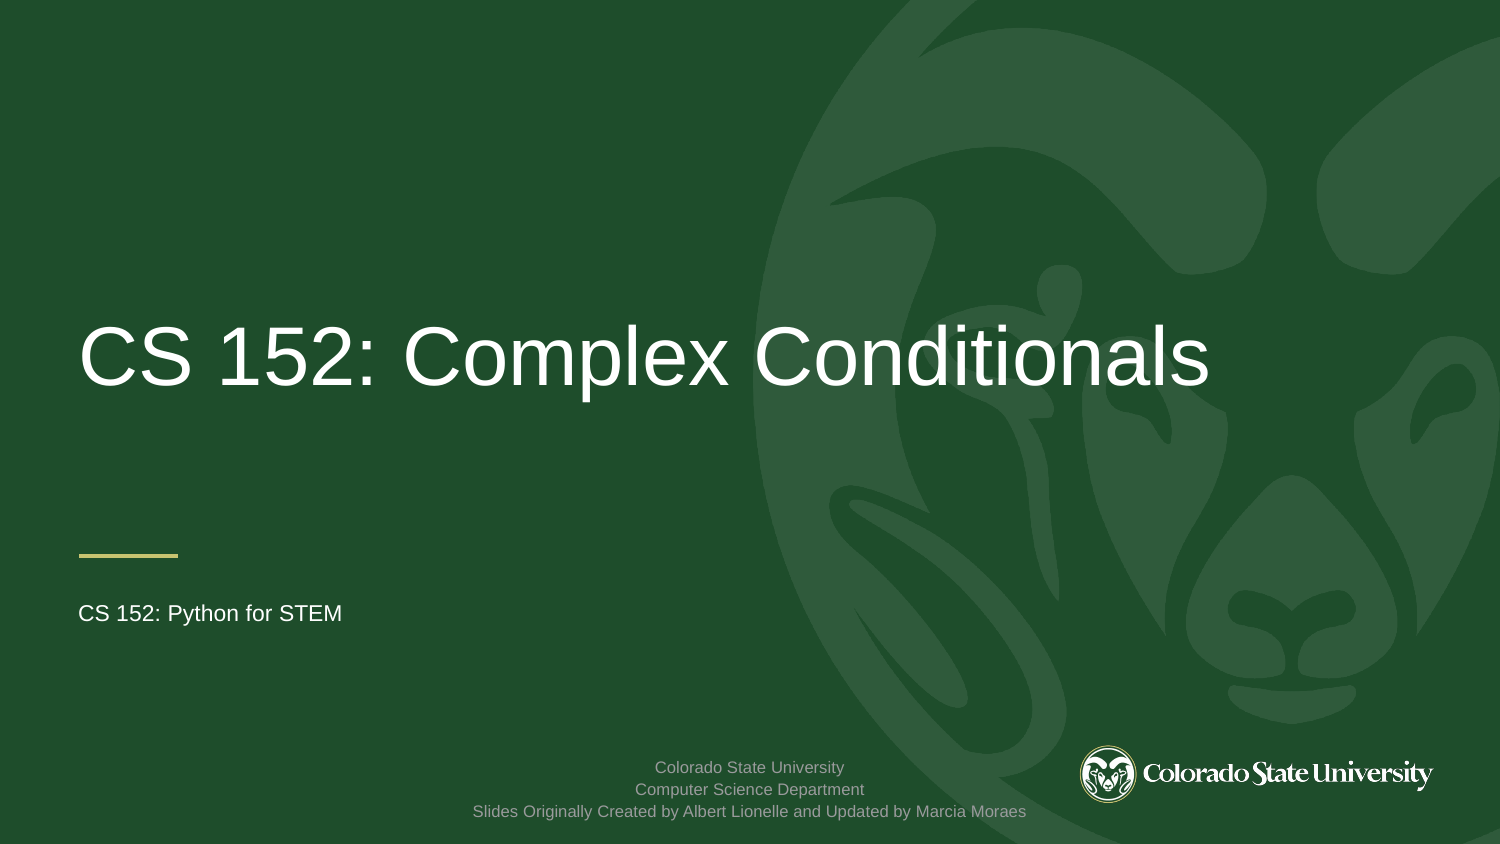

CS 152: Complex Conditionals

CS 152: Python for STEM
 Colorado State University
Computer Science Department
Slides Originally Created by Albert Lionelle and Updated by Marcia Moraes